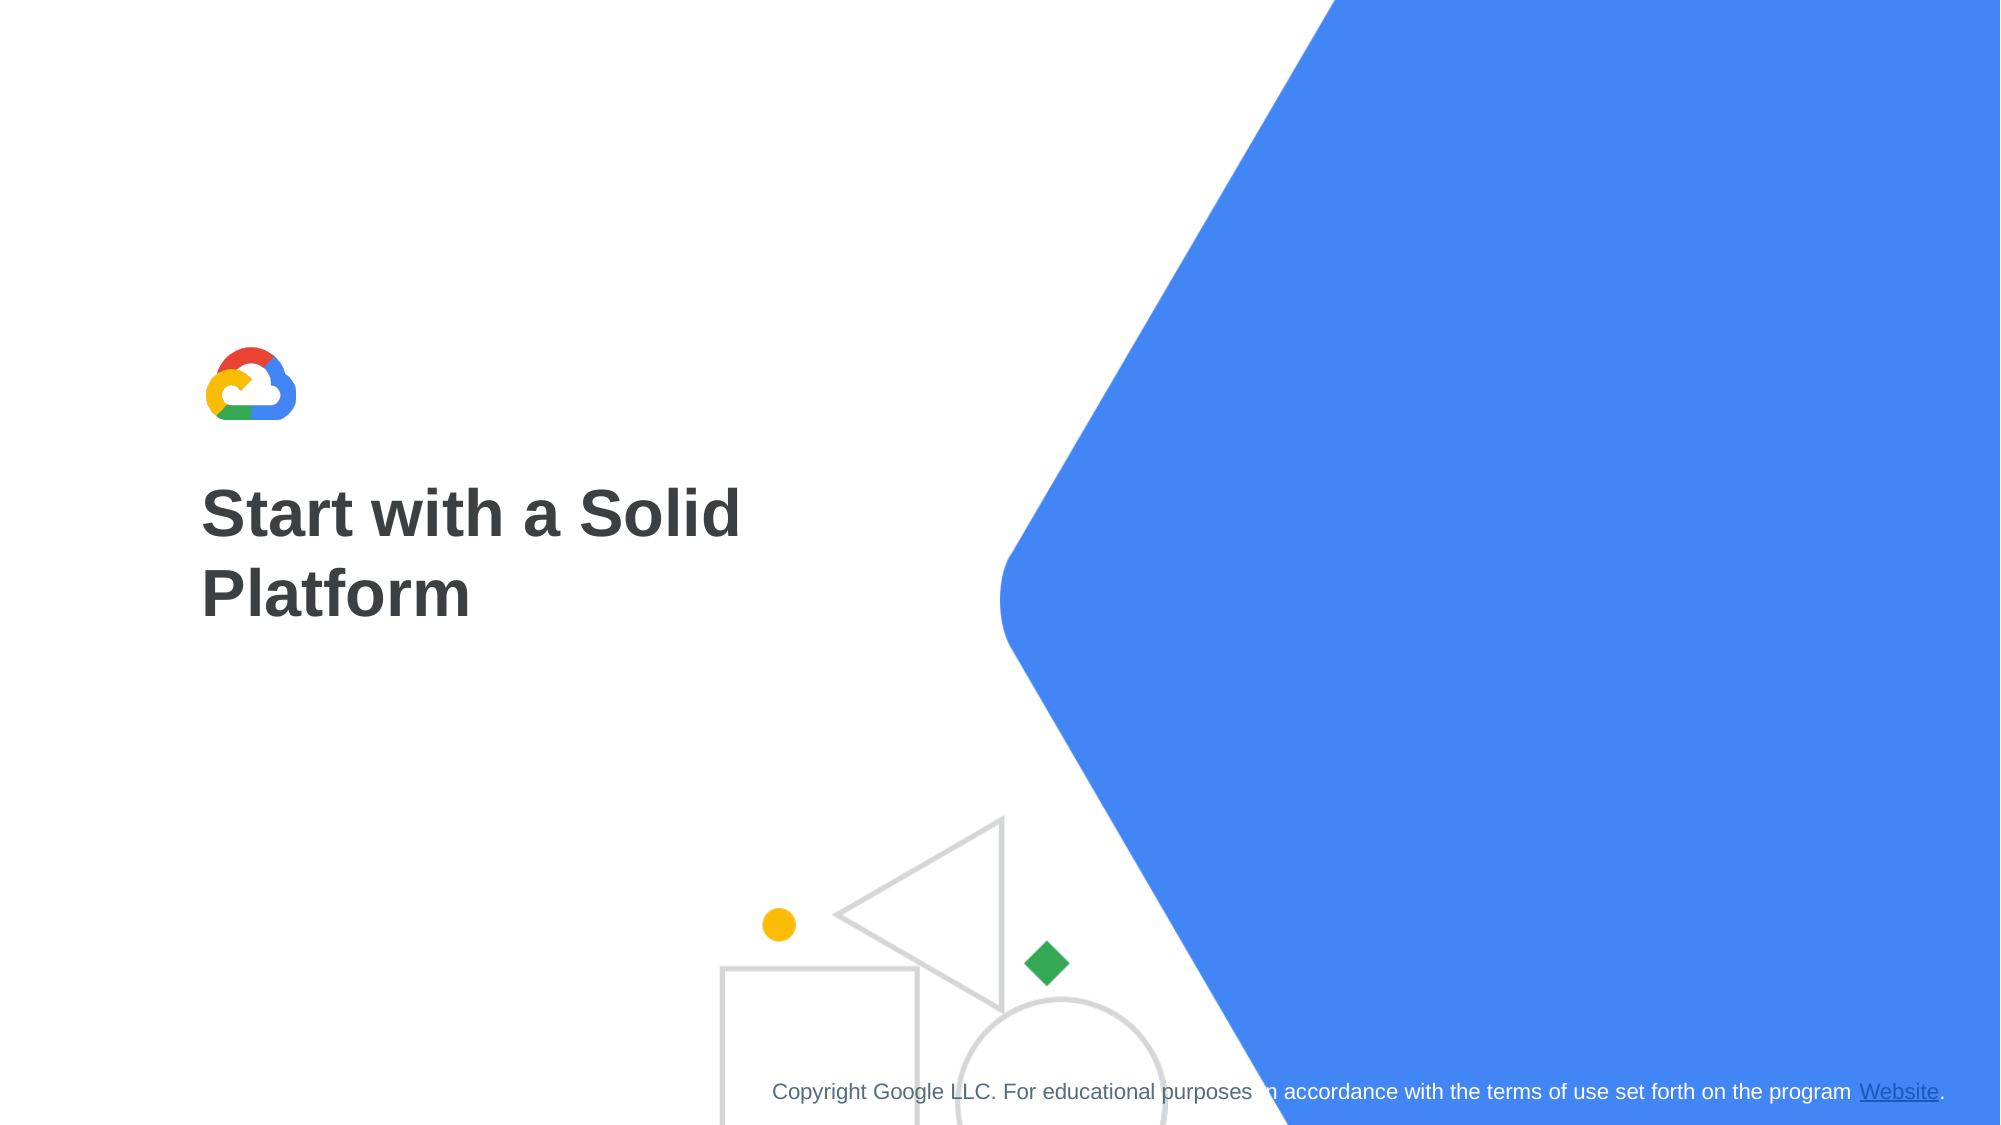

# Start with a Solid Platform
Copyright Google LLC. For educational purposes in accordance with the terms of use set forth on the program Website.